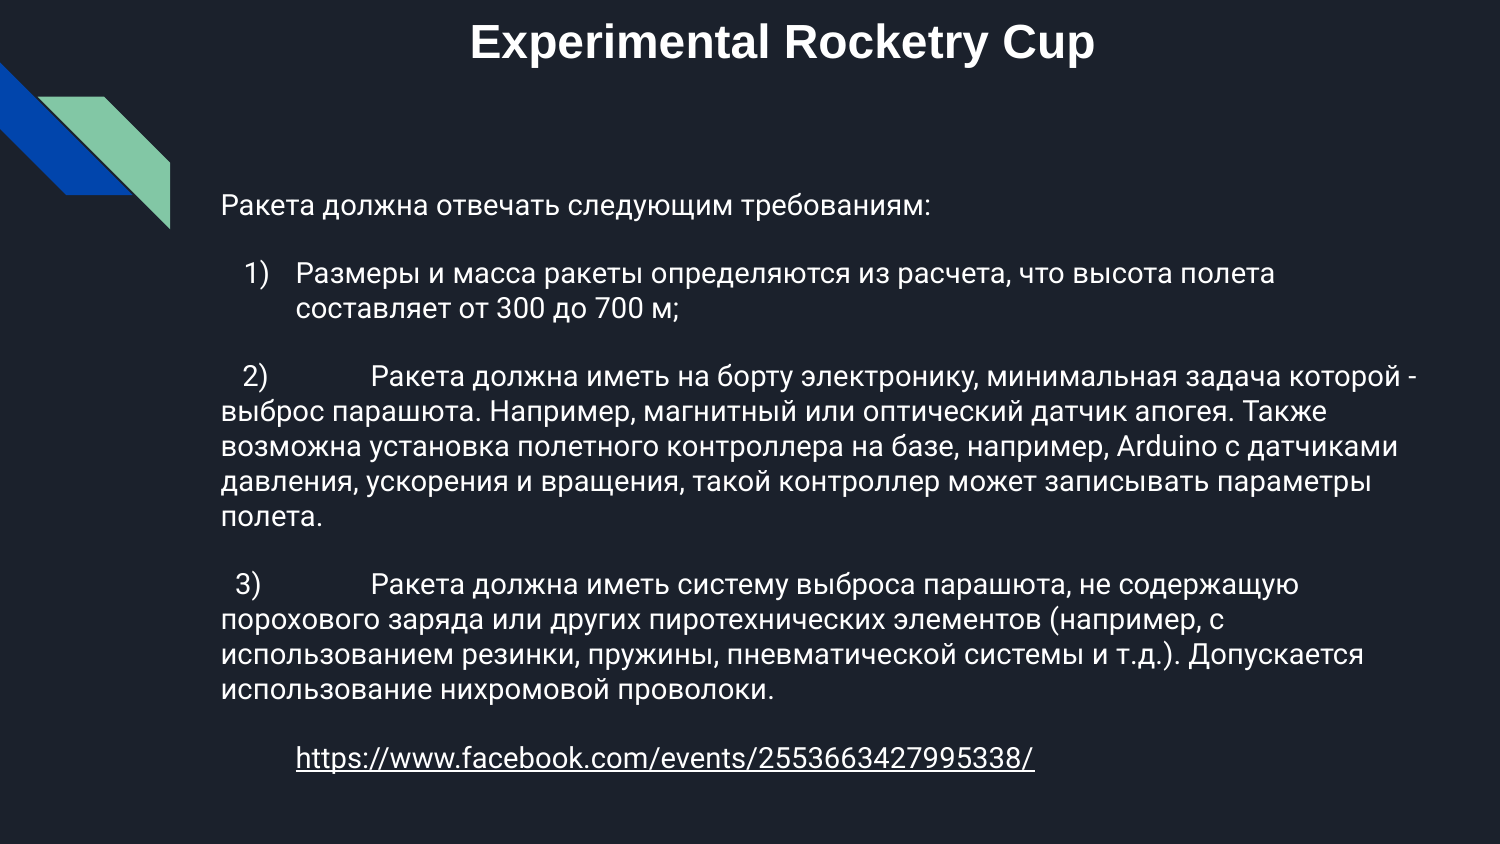

# Experimental Rocketry Cup
Ракета должна отвечать следующим требованиям:
Размеры и масса ракеты определяются из расчета, что высота полета составляет от 300 до 700 м;
   2) 	Ракета должна иметь на борту электронику, минимальная задача которой - выброс парашюта. Например, магнитный или оптический датчик апогея. Также возможна установка полетного контроллера на базе, например, Arduino с датчиками давления, ускорения и вращения, такой контроллер может записывать параметры полета.
  3) 	Ракета должна иметь систему выброса парашюта, не содержащую порохового заряда или других пиротехнических элементов (например, с использованием резинки, пружины, пневматической системы и т.д.). Допускается использование нихромовой проволоки.
https://www.facebook.com/events/2553663427995338/